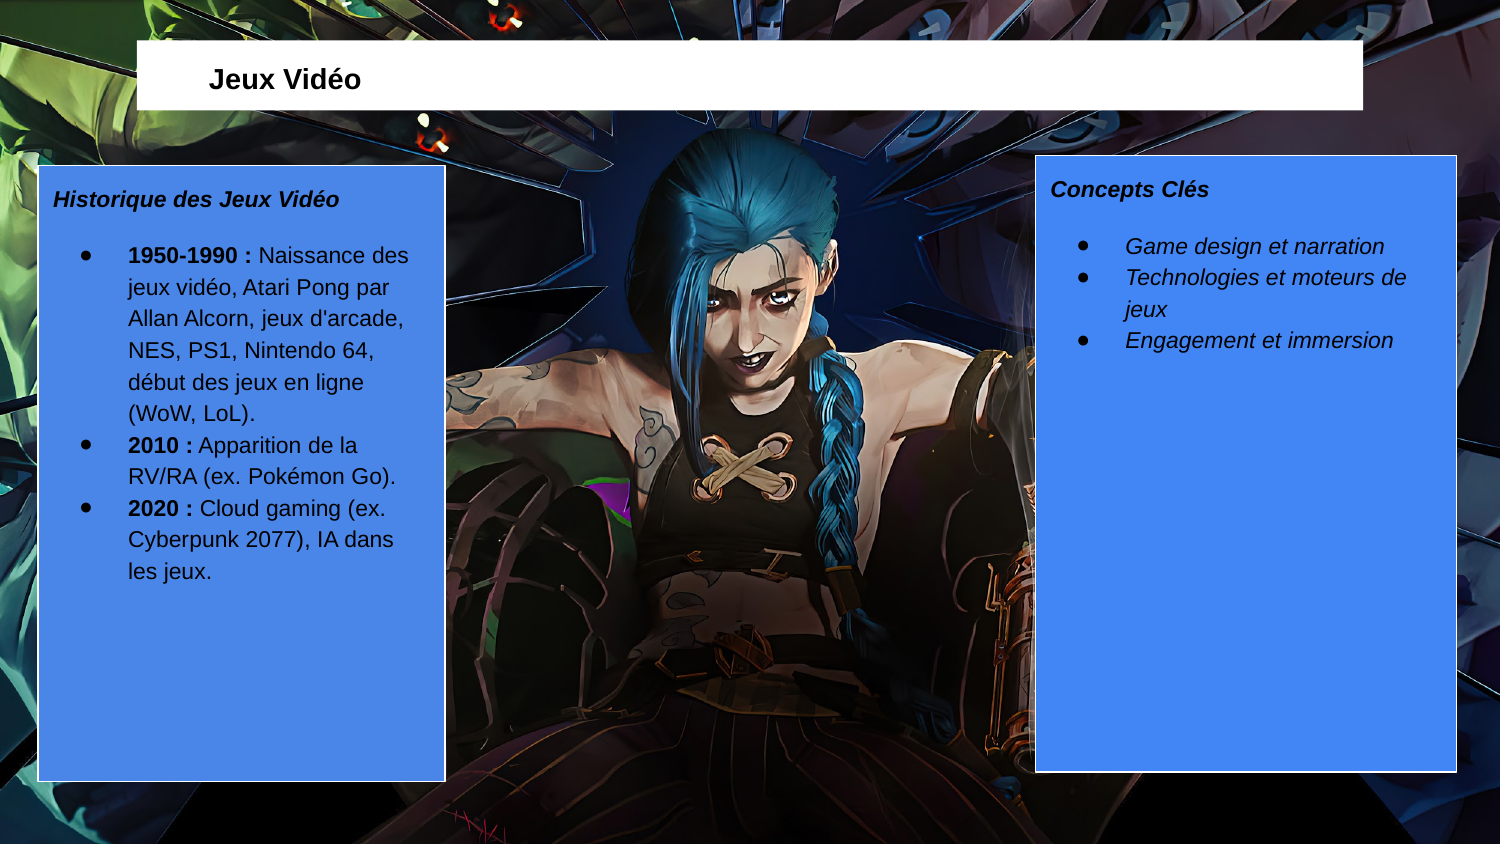

Jeux Vidéo

#
Concepts Clés
Game design et narration
Technologies et moteurs de jeux
Engagement et immersion
Historique des Jeux Vidéo
1950-1990 : Naissance des jeux vidéo, Atari Pong par Allan Alcorn, jeux d'arcade, NES, PS1, Nintendo 64, début des jeux en ligne (WoW, LoL).
2010 : Apparition de la RV/RA (ex. Pokémon Go).
2020 : Cloud gaming (ex. Cyberpunk 2077), IA dans les jeux.